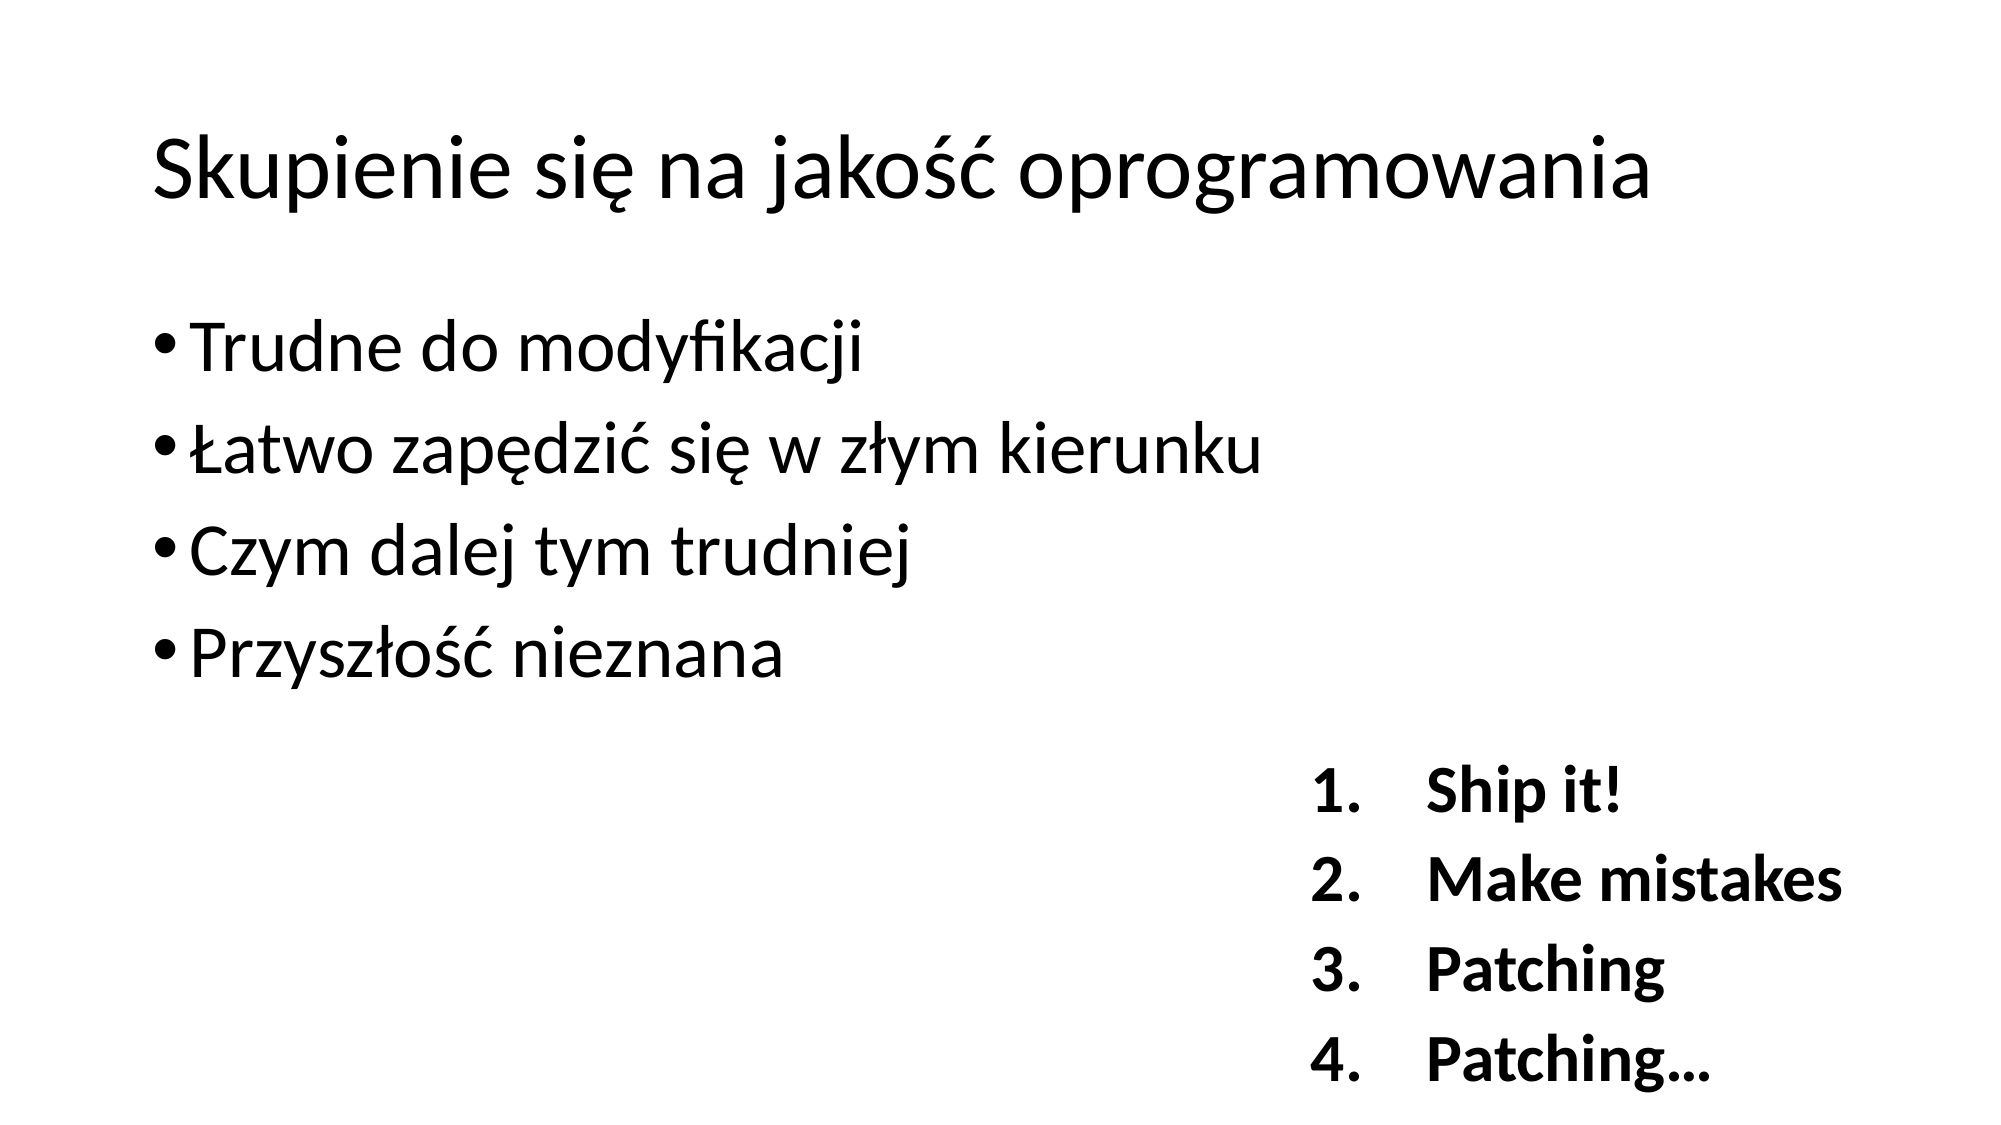

# Skupienie się na jakość oprogramowania
Trudne do modyfikacji
Łatwo zapędzić się w złym kierunku
Czym dalej tym trudniej
Przyszłość nieznana
Ship it!
Make mistakes
Patching
Patching…